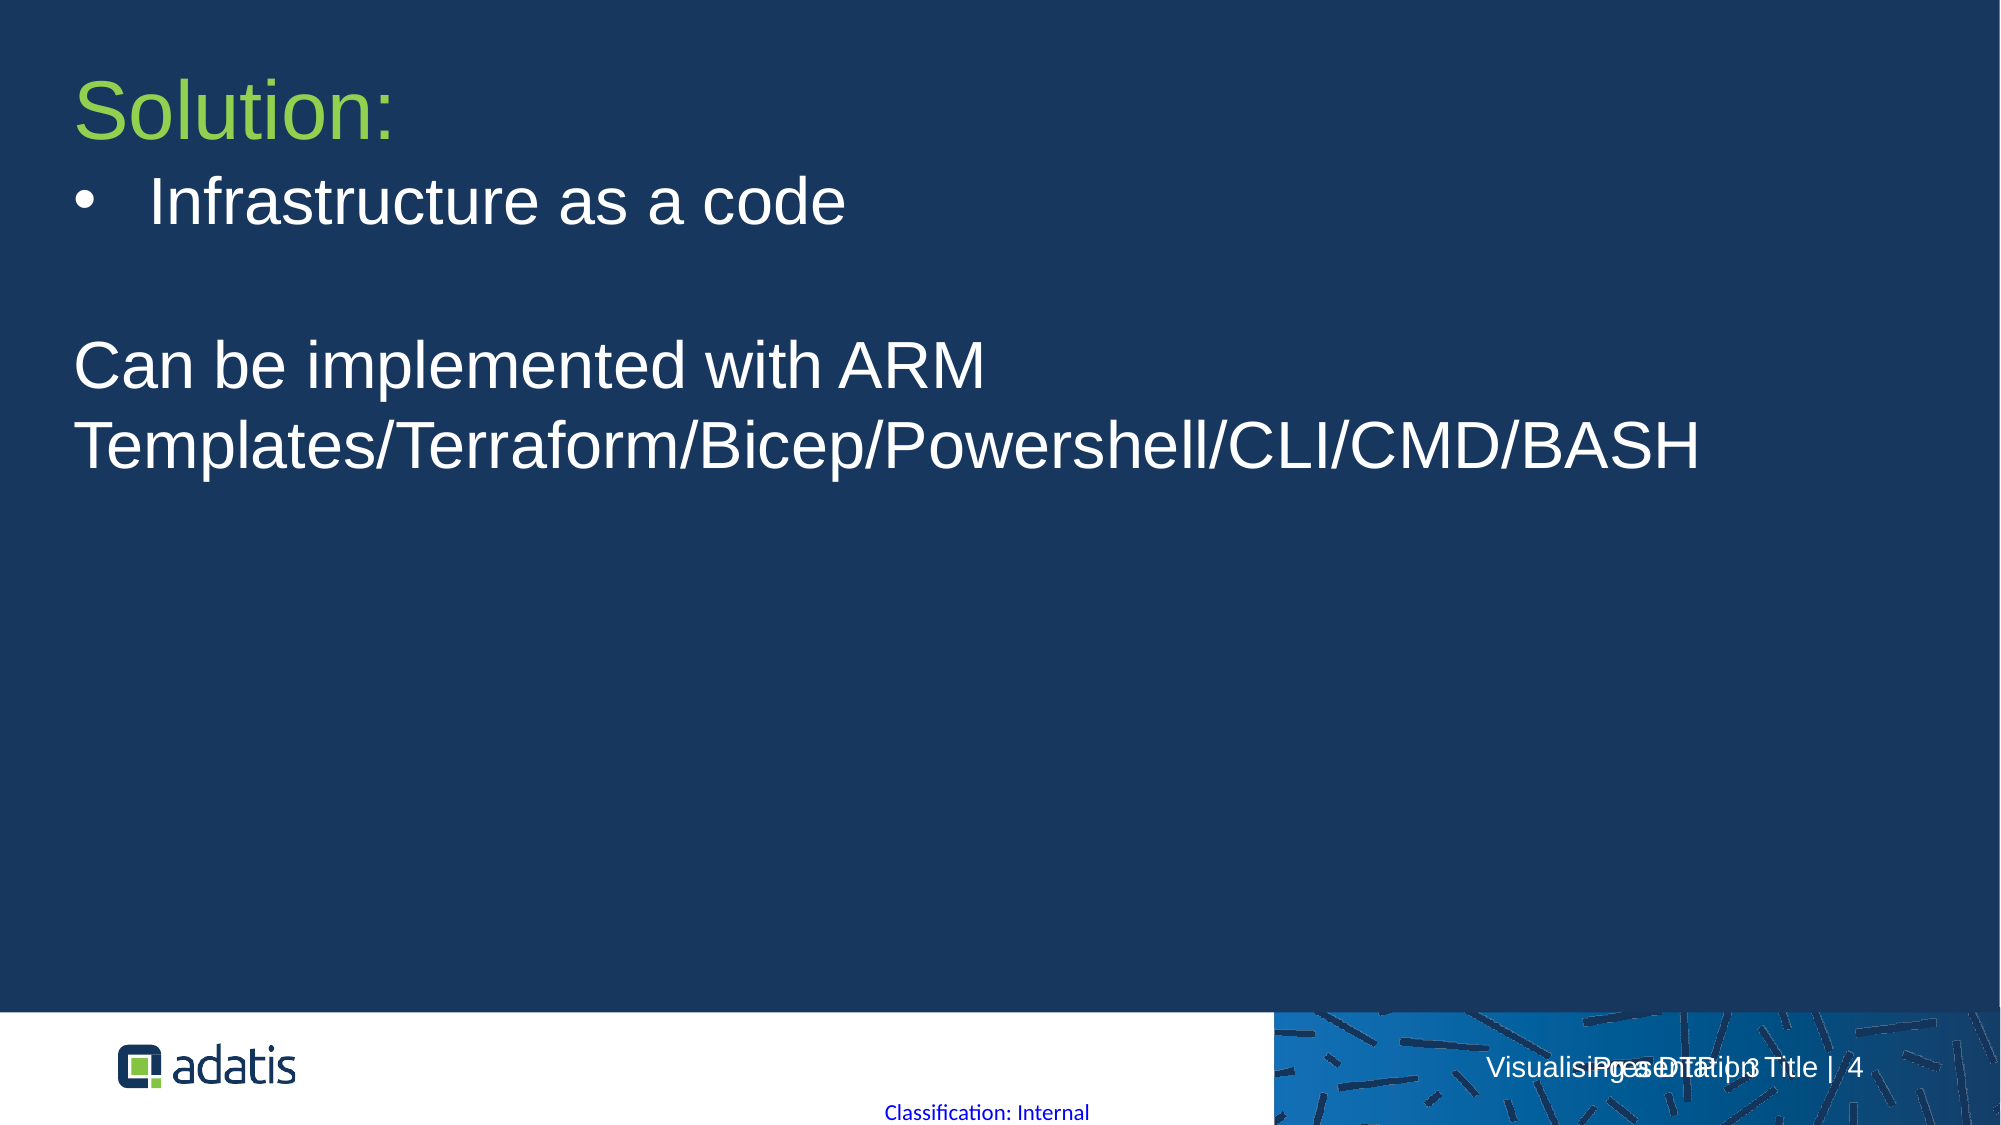

Solution:
Infrastructure as a code

Can be implemented with ARM Templates/Terraform/Bicep/Powershell/CLI/CMD/BASH

Visualising a DTP | 3
Presentation Title | 4